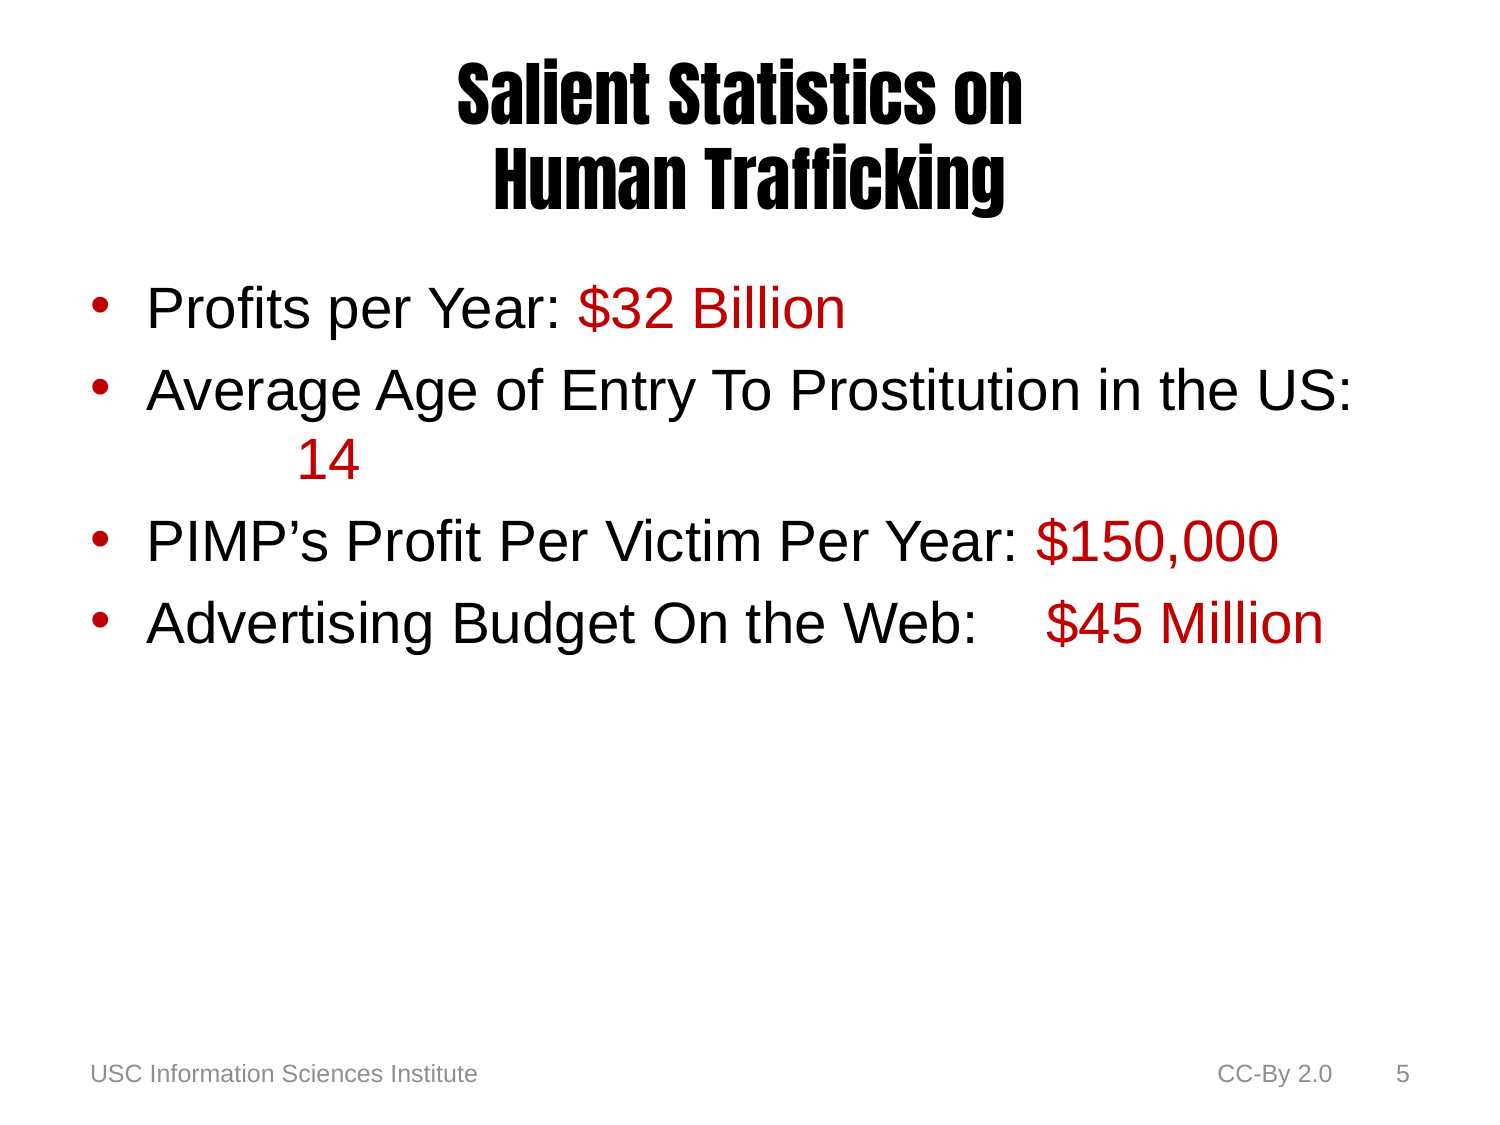

# Salient Statistics on Human Trafficking
Profits per Year: $32 Billion
Average Age of Entry To Prostitution in the US:	14
PIMP’s Profit Per Victim Per Year: $150,000
Advertising Budget On the Web:	$45 Million

USC Information Sciences Institute
CC-By 2.0         5